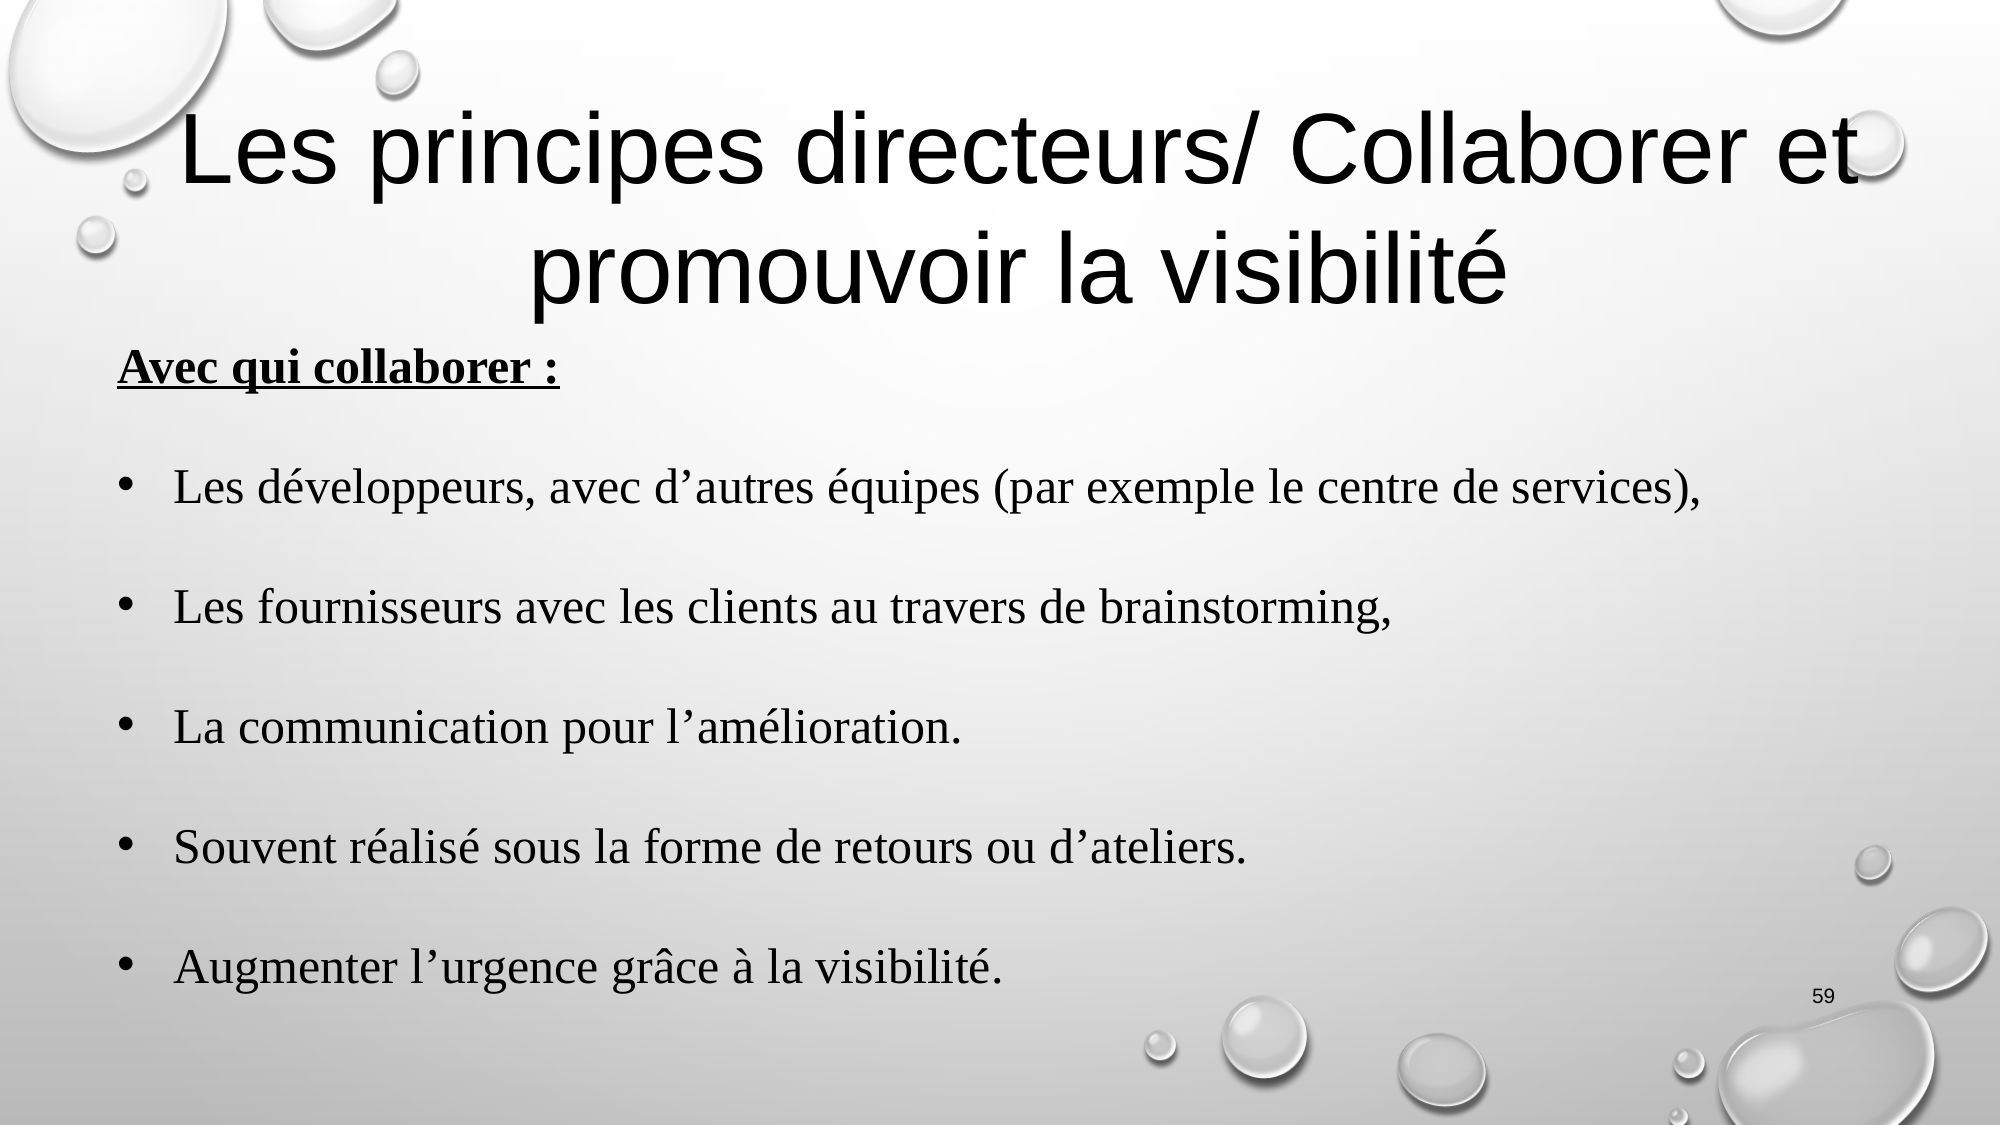

Les principes directeurs/ Collaborer et promouvoir la visibilité
Avec qui collaborer :

Les développeurs, avec d’autres équipes (par exemple le centre de services),

Les fournisseurs avec les clients au travers de brainstorming,

La communication pour l’amélioration.

Souvent réalisé sous la forme de retours ou d’ateliers.

Augmenter l’urgence grâce à la visibilité.
59